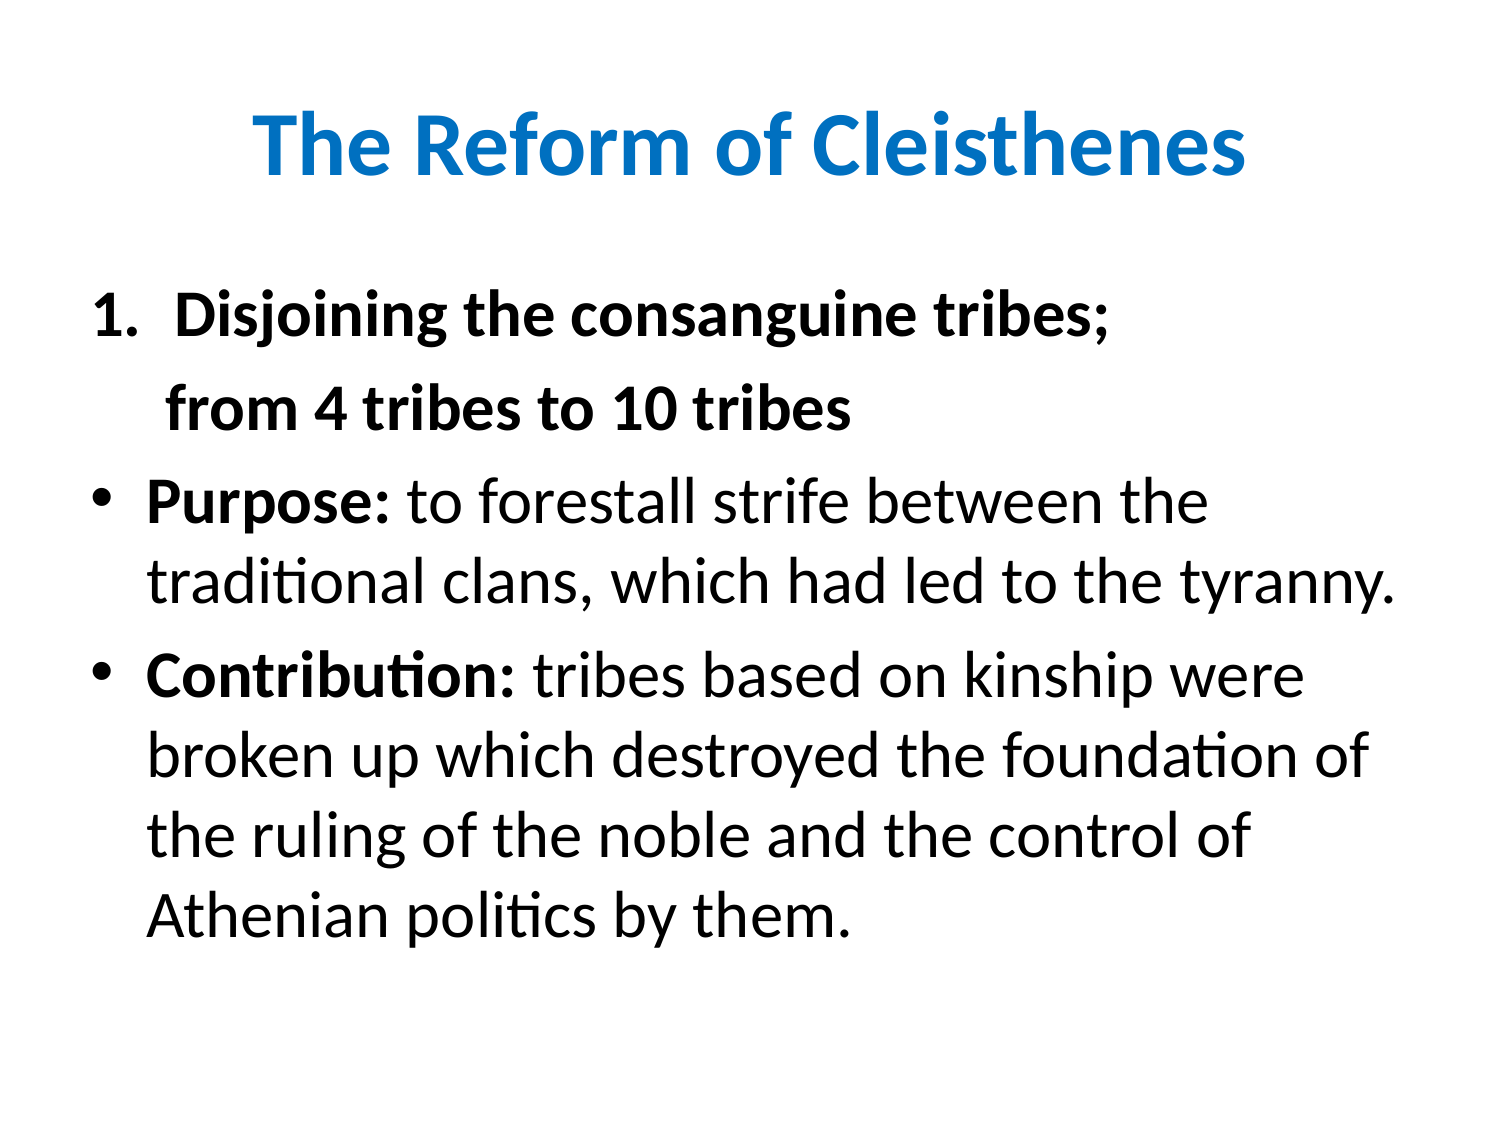

# The Reform of Cleisthenes
Disjoining the consanguine tribes;
     from 4 tribes to 10 tribes
Purpose: to forestall strife between the traditional clans, which had led to the tyranny.
Contribution: tribes based on kinship were broken up which destroyed the foundation of the ruling of the noble and the control of Athenian politics by them.